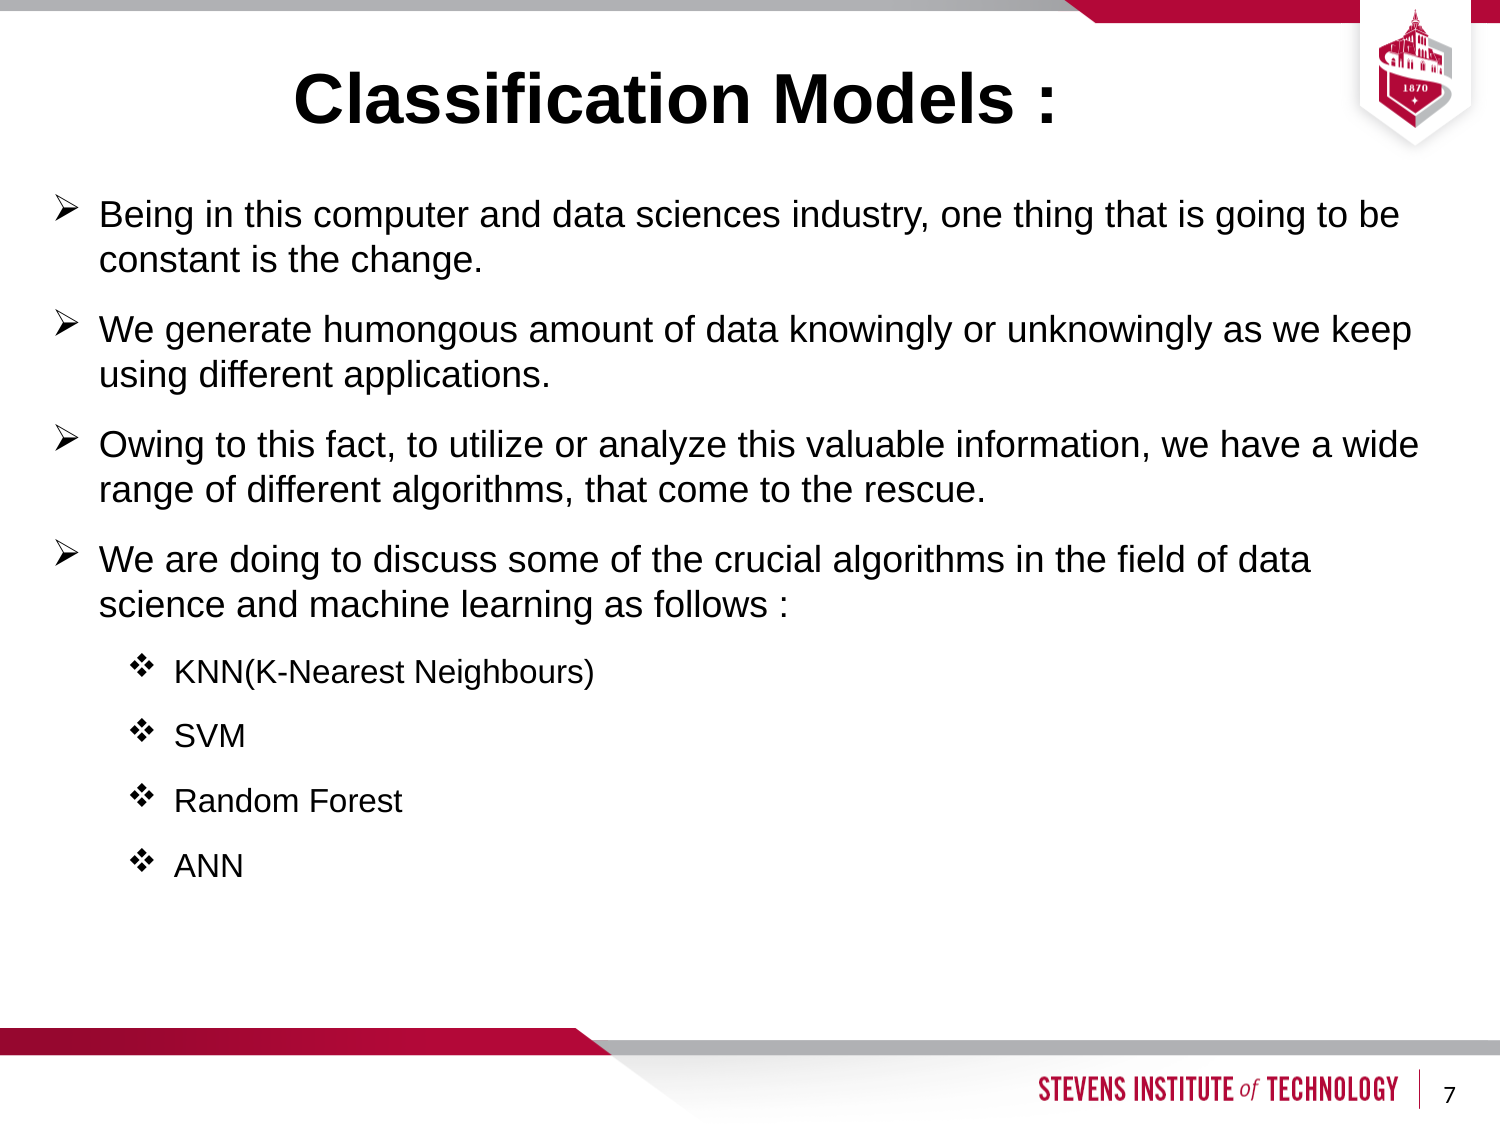

# Classification Models :
Being in this computer and data sciences industry, one thing that is going to be constant is the change.
We generate humongous amount of data knowingly or unknowingly as we keep using different applications.
Owing to this fact, to utilize or analyze this valuable information, we have a wide range of different algorithms, that come to the rescue.
We are doing to discuss some of the crucial algorithms in the field of data science and machine learning as follows :
KNN(K-Nearest Neighbours)
SVM
Random Forest
ANN

7